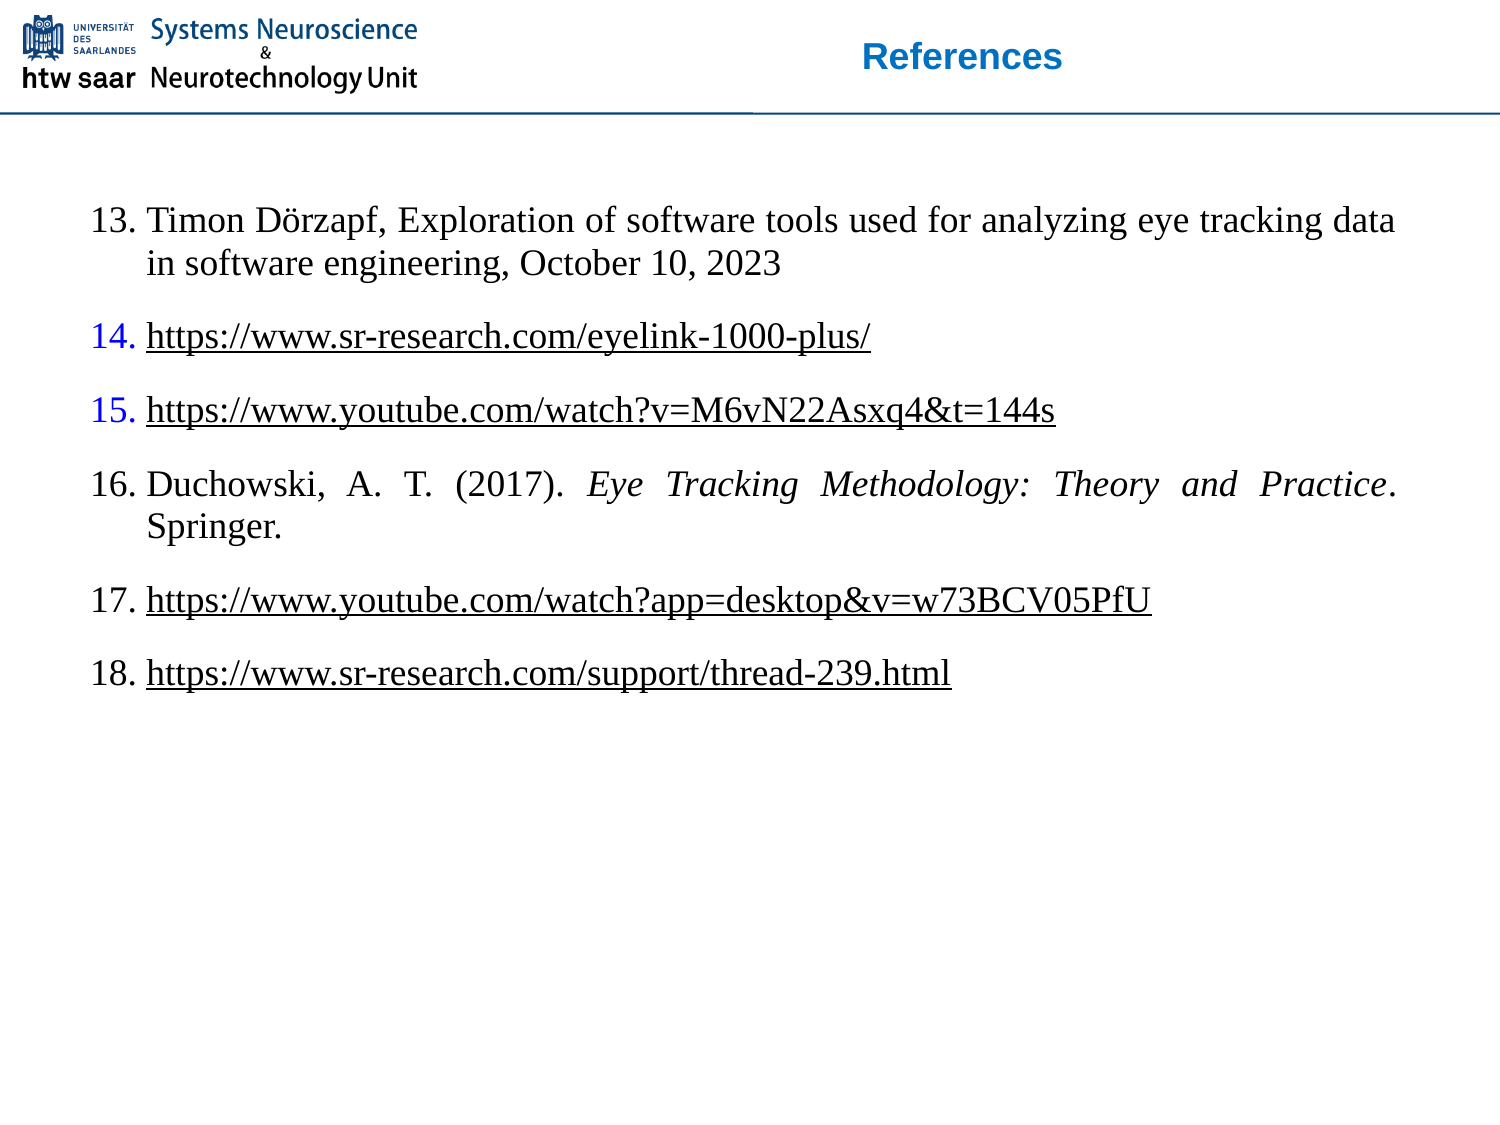

# References
Timon Dörzapf, Exploration of software tools used for analyzing eye tracking data in software engineering, October 10, 2023
https://www.sr-research.com/eyelink-1000-plus/
https://www.youtube.com/watch?v=M6vN22Asxq4&t=144s
Duchowski, A. T. (2017). Eye Tracking Methodology: Theory and Practice. Springer.
https://www.youtube.com/watch?app=desktop&v=w73BCV05PfU
https://www.sr-research.com/support/thread-239.html